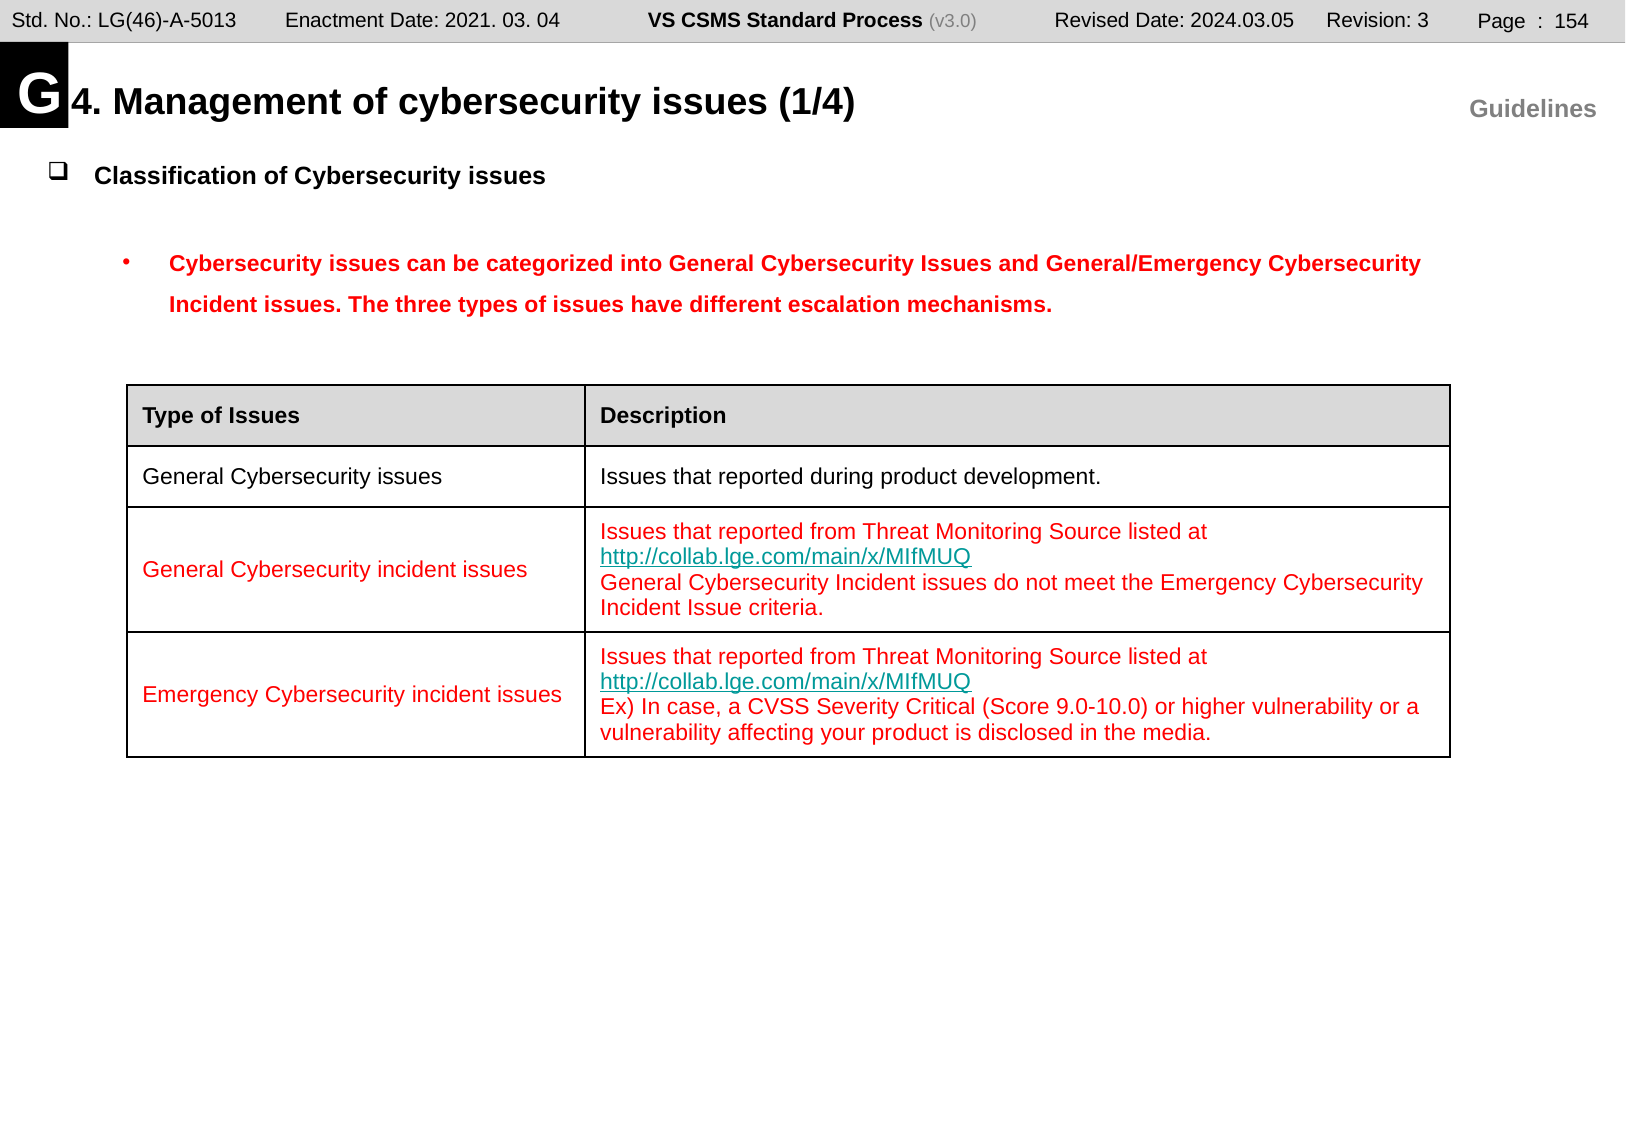

Page  :  154
G
4. Management of cybersecurity issues (1/4)
Guidelines

Classification of Cybersecurity issues

Cybersecurity issues can be categorized into General Cybersecurity Issues and General/Emergency Cybersecurity Incident issues. The three types of issues have different escalation mechanisms.

| Type of Issues | Description |
| --- | --- |
| General Cybersecurity issues | Issues that reported during product development. |
| General Cybersecurity incident issues | Issues that reported from Threat Monitoring Source listed at http://collab.lge.com/main/x/MIfMUQ General Cybersecurity Incident issues do not meet the Emergency Cybersecurity Incident Issue criteria. |
| Emergency Cybersecurity incident issues | Issues that reported from Threat Monitoring Source listed at http://collab.lge.com/main/x/MIfMUQ Ex) In case, a CVSS Severity Critical (Score 9.0-10.0) or higher vulnerability or a vulnerability affecting your product is disclosed in the media. |